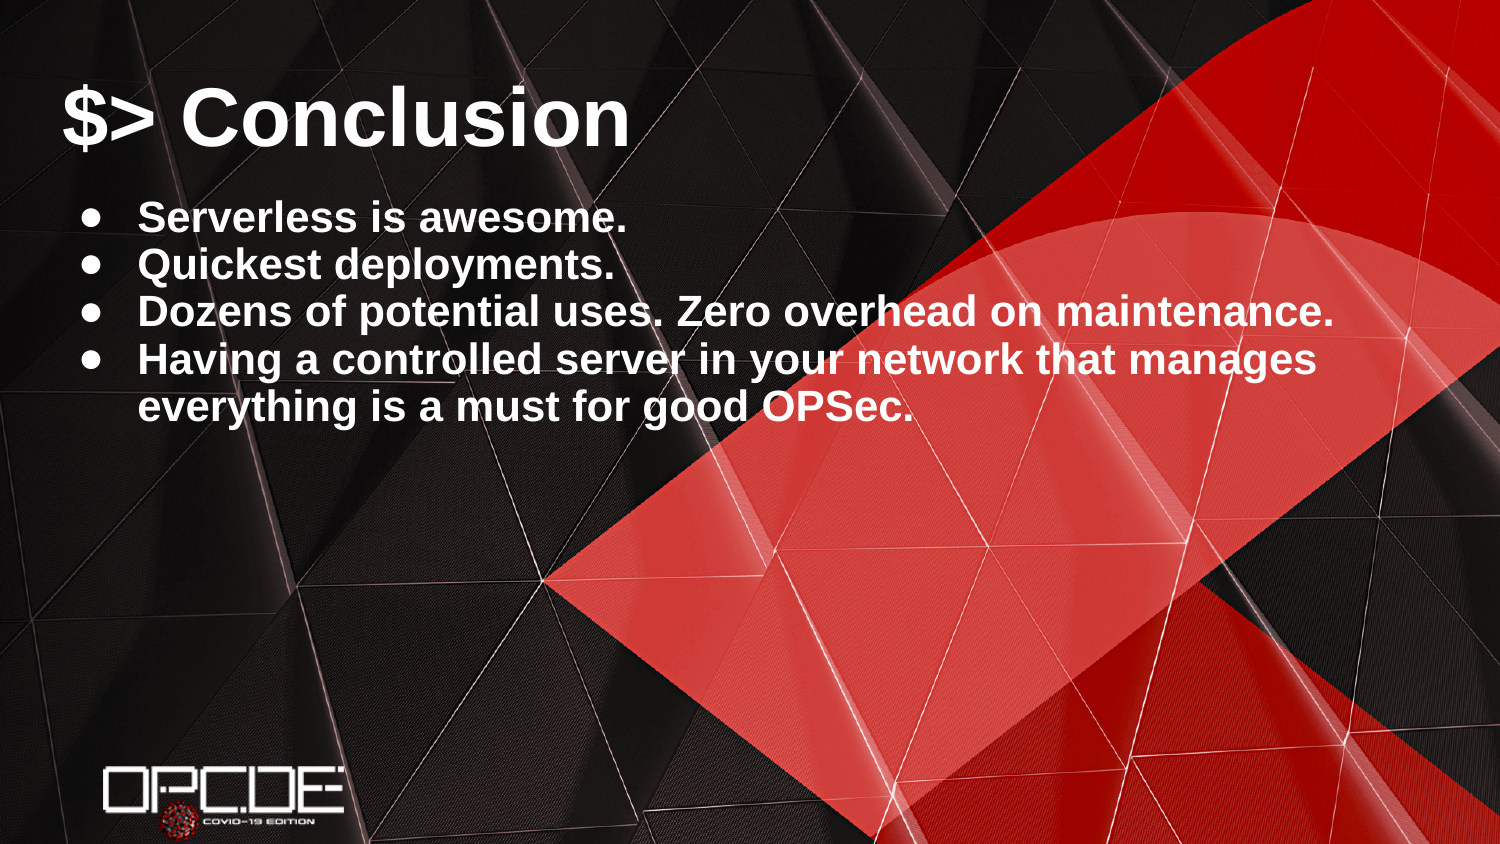

# $> Conclusion
Serverless is awesome.
Quickest deployments.
Dozens of potential uses. Zero overhead on maintenance.
Having a controlled server in your network that manages everything is a must for good OPSec.